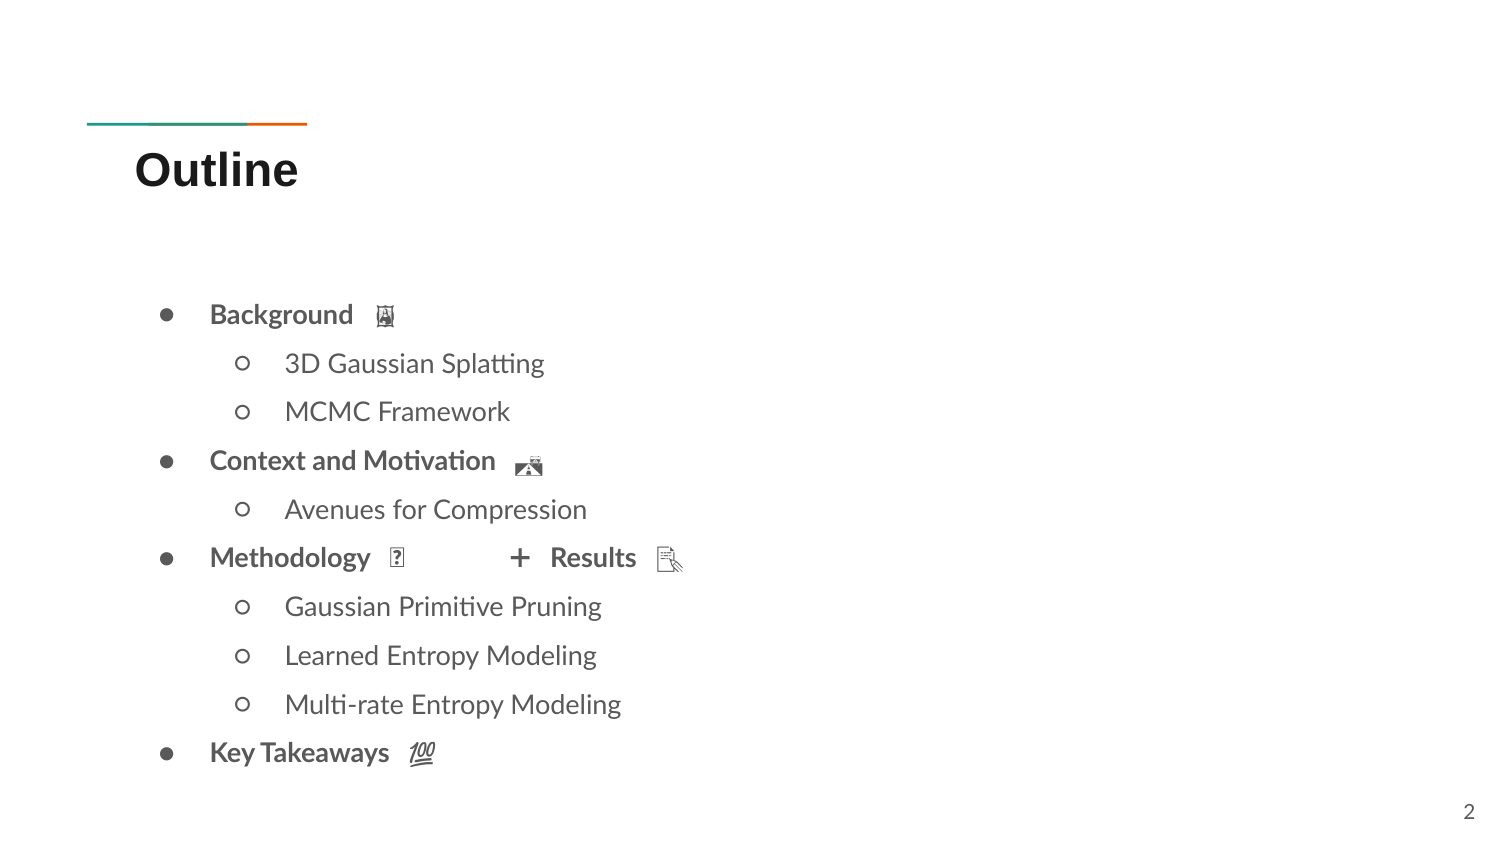

# Outline
Background   🖼️
3D Gaussian Splatting
MCMC Framework
Context and Motivation   🛣️
Avenues for Compression
Methodology   🧪	➕   Results   📝
Gaussian Primitive Pruning
Learned Entropy Modeling
Multi-rate Entropy Modeling
Key Takeaways   💯
2